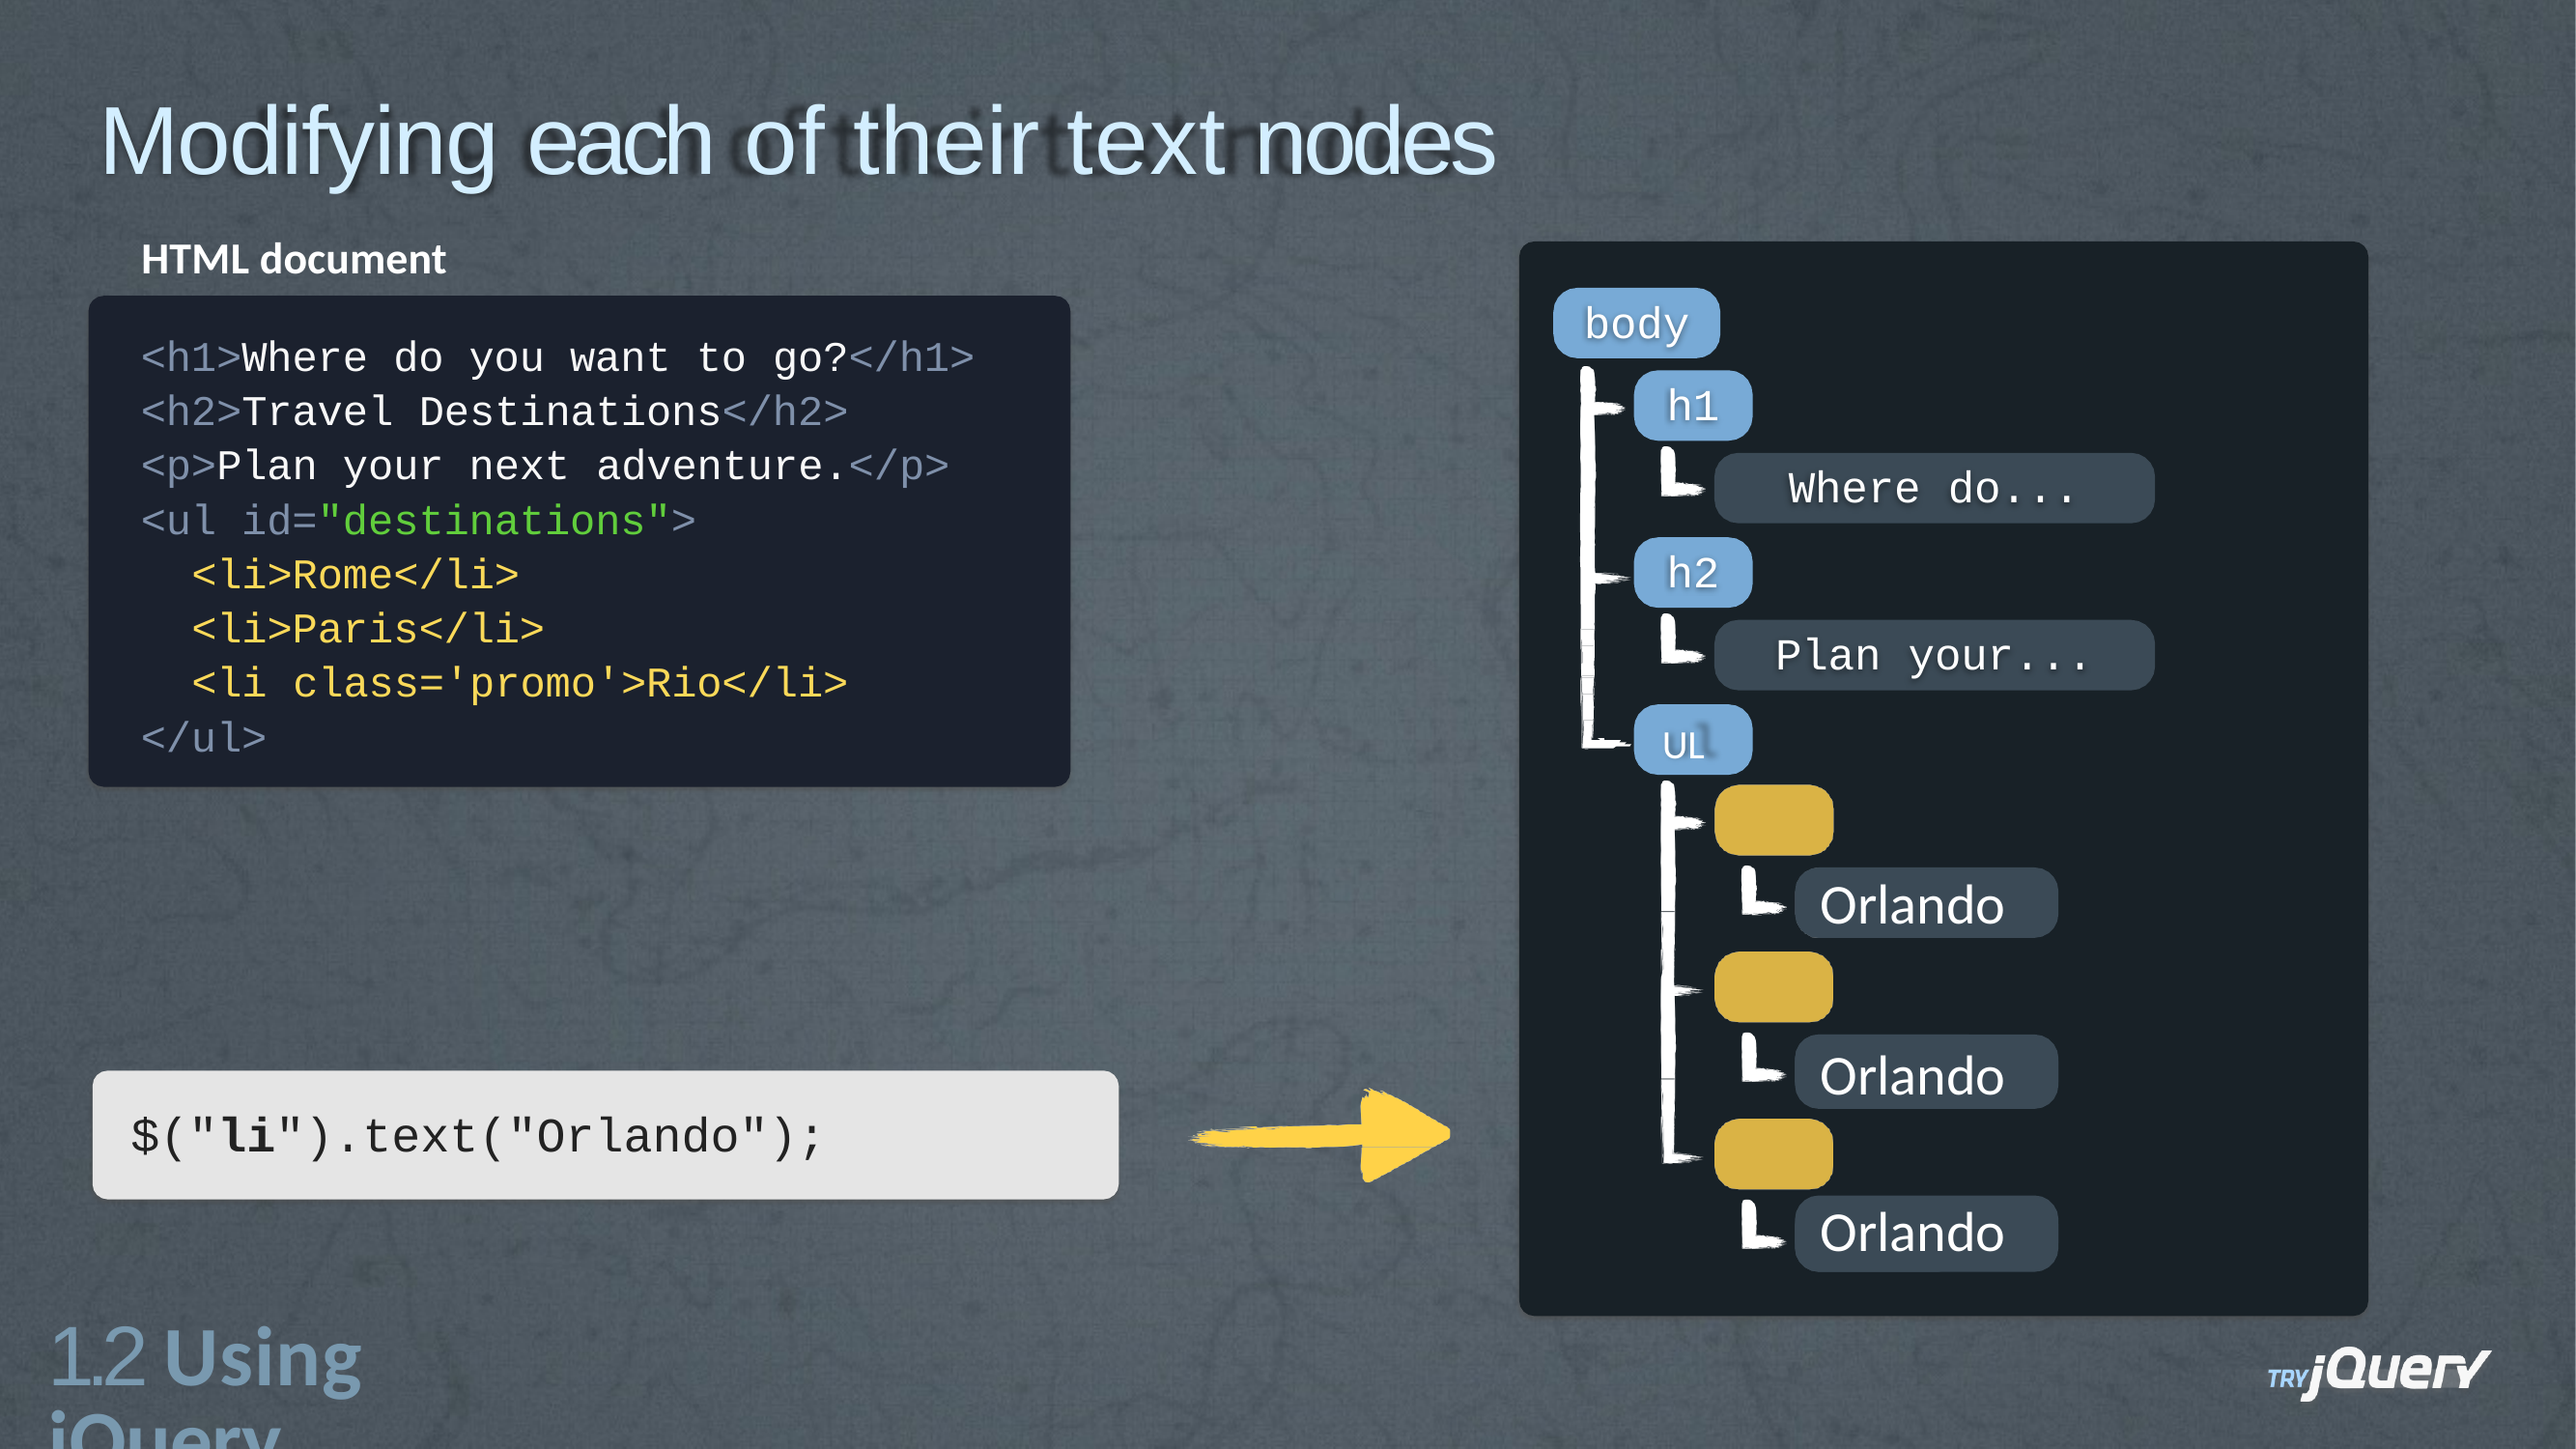

# Modifying each of their text nodes

HTML document

<h1>Where do you want to go?</h1>
<h2>Travel Destinations</h2>
<p>Plan your next adventure.</p>
<ul id="destinations">
<li>Rome</li>
<li>Paris</li>
<li class='promo'>Rio</li>
</ul>

body
h1

Where
do...

h2

Plan
your...

UL

  Orlando

  Orlando

$("li").text("Orlando");

  Orlando

1.2 Using jQuery